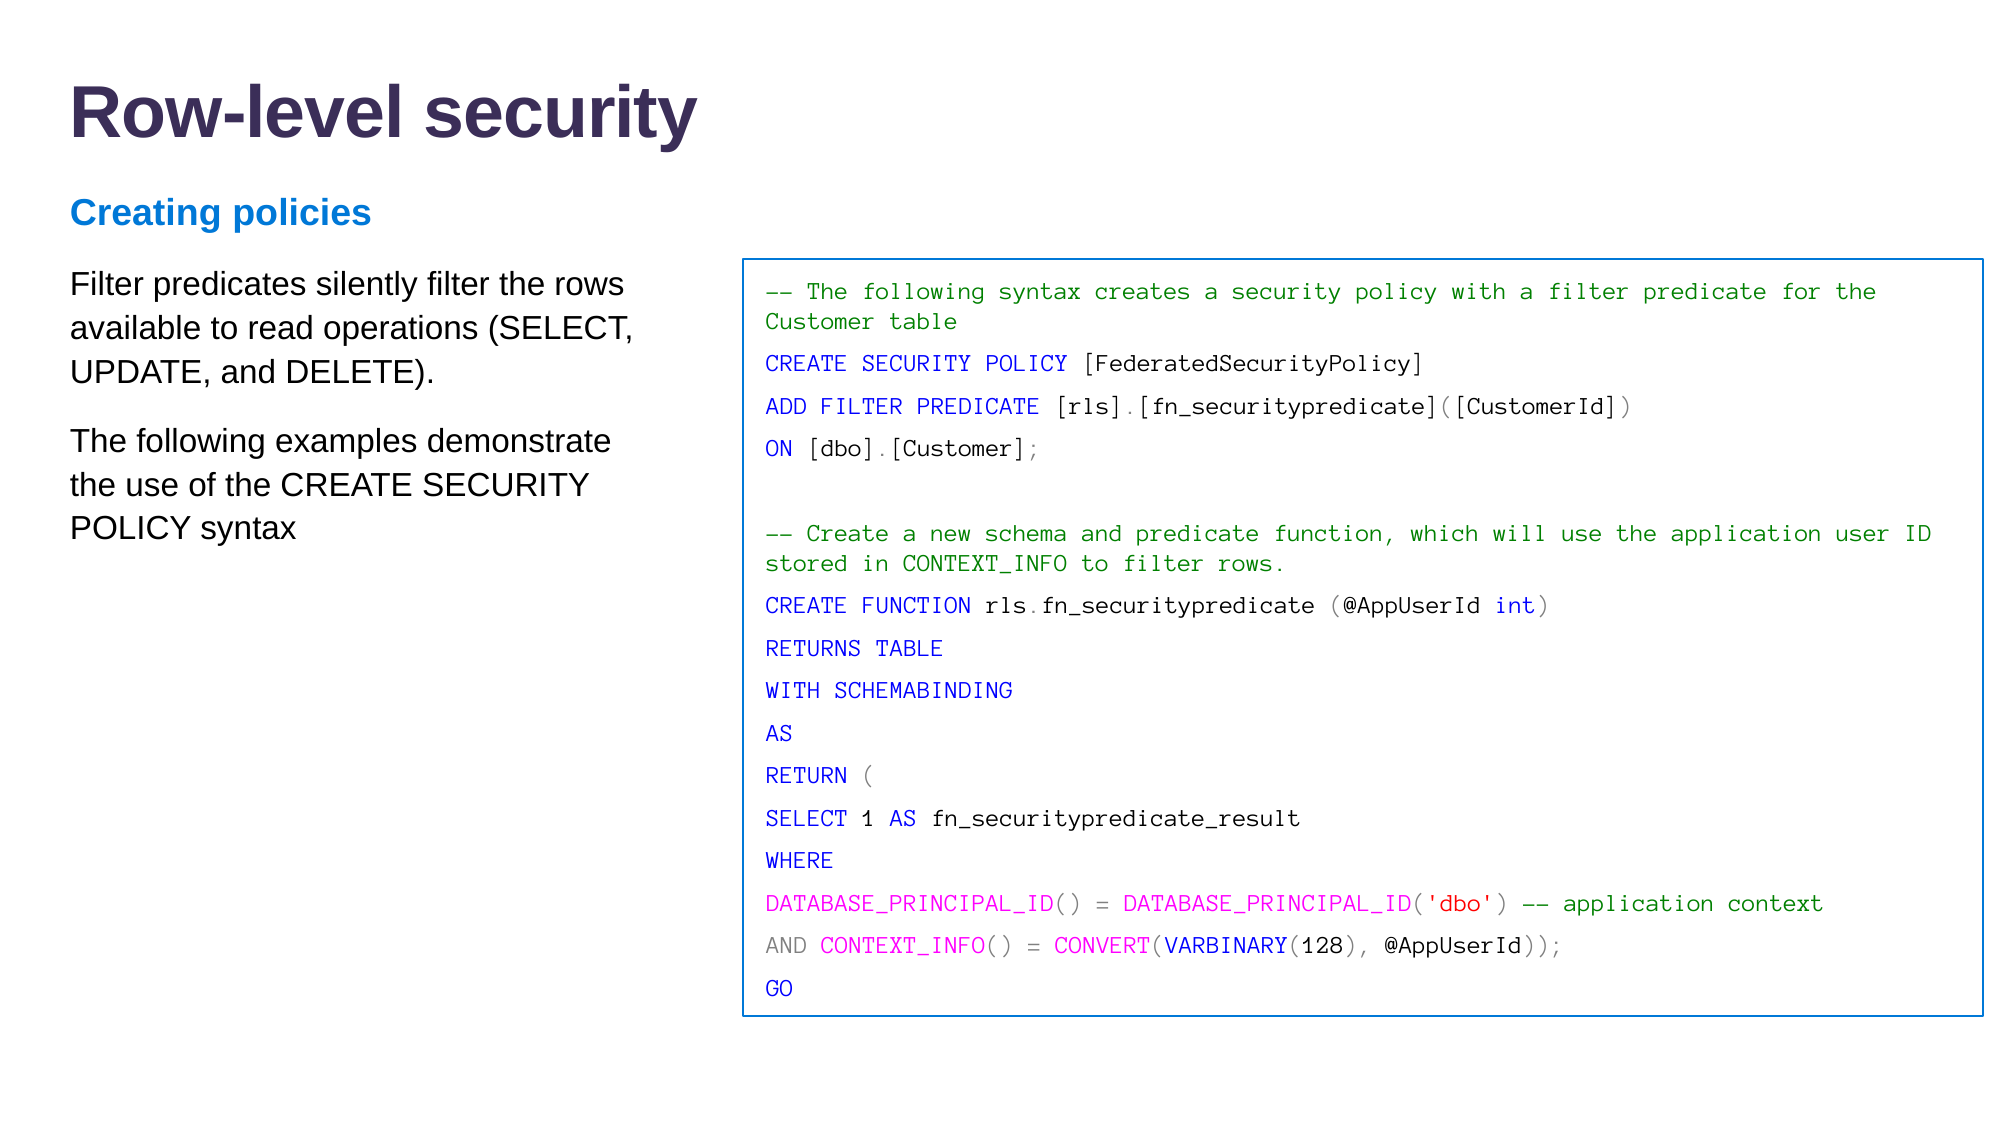

# Row-level security
Creating policies
Filter predicates silently filter the rows available to read operations (SELECT, UPDATE, and DELETE).
The following examples demonstrate the use of the CREATE SECURITY POLICY syntax
-- The following syntax creates a security policy with a filter predicate for the Customer table
CREATE SECURITY POLICY [FederatedSecurityPolicy]
ADD FILTER PREDICATE [rls].[fn_securitypredicate]([CustomerId])
ON [dbo].[Customer];

-- Create a new schema and predicate function, which will use the application user ID stored in CONTEXT_INFO to filter rows.
CREATE FUNCTION rls.fn_securitypredicate (@AppUserId int)
RETURNS TABLE
WITH SCHEMABINDING
AS
RETURN (
SELECT 1 AS fn_securitypredicate_result
WHERE
DATABASE_PRINCIPAL_ID() = DATABASE_PRINCIPAL_ID('dbo') -- application context
AND CONTEXT_INFO() = CONVERT(VARBINARY(128), @AppUserId));
GO